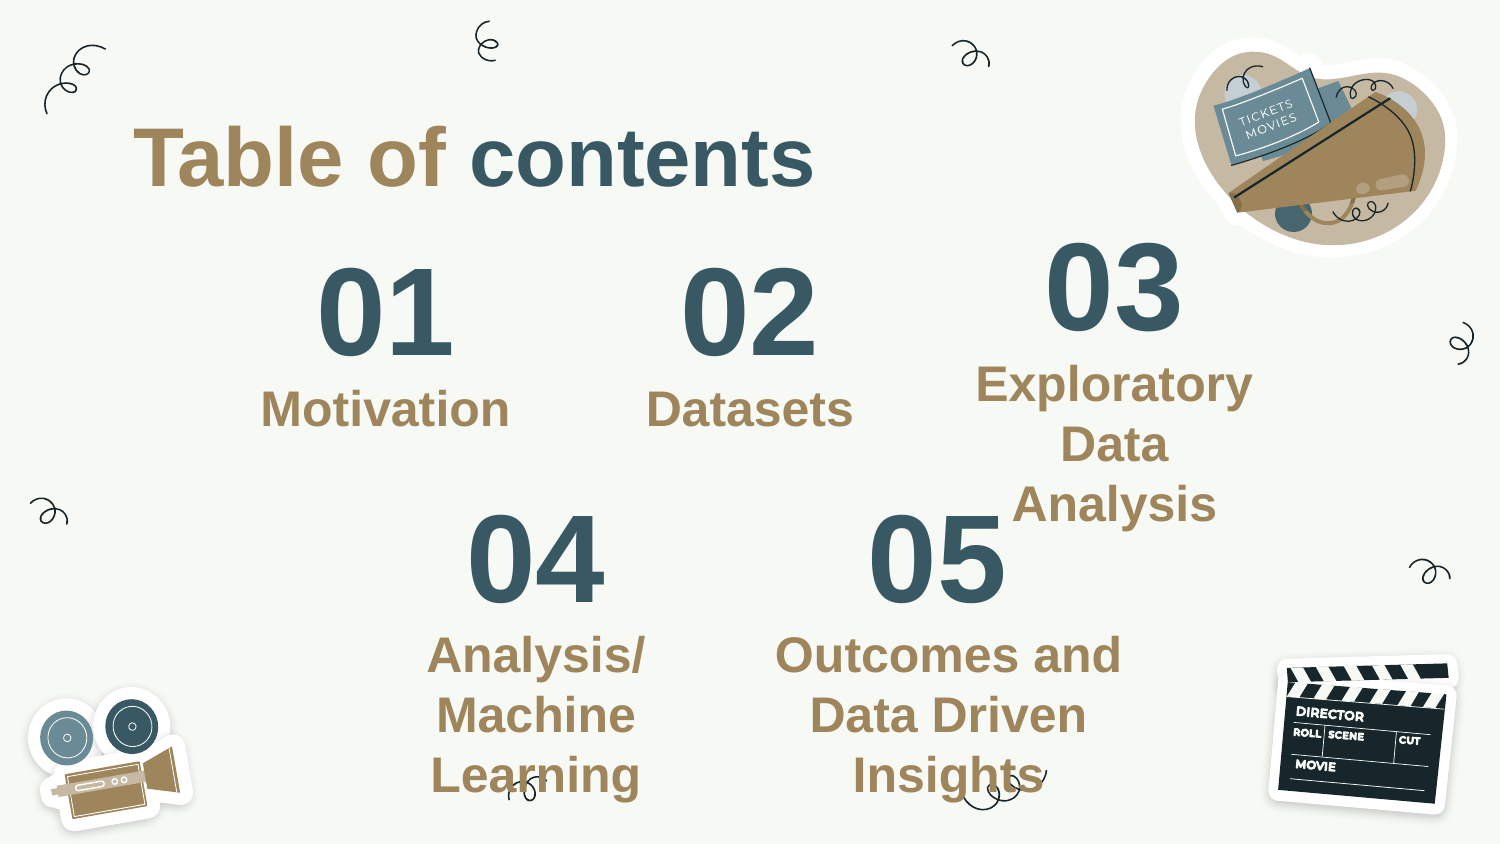

Table of contents
03
# 01
02
Exploratory Data Analysis
Motivation
Datasets
04
05
Analysis/ Machine Learning
Outcomes and Data Driven Insights